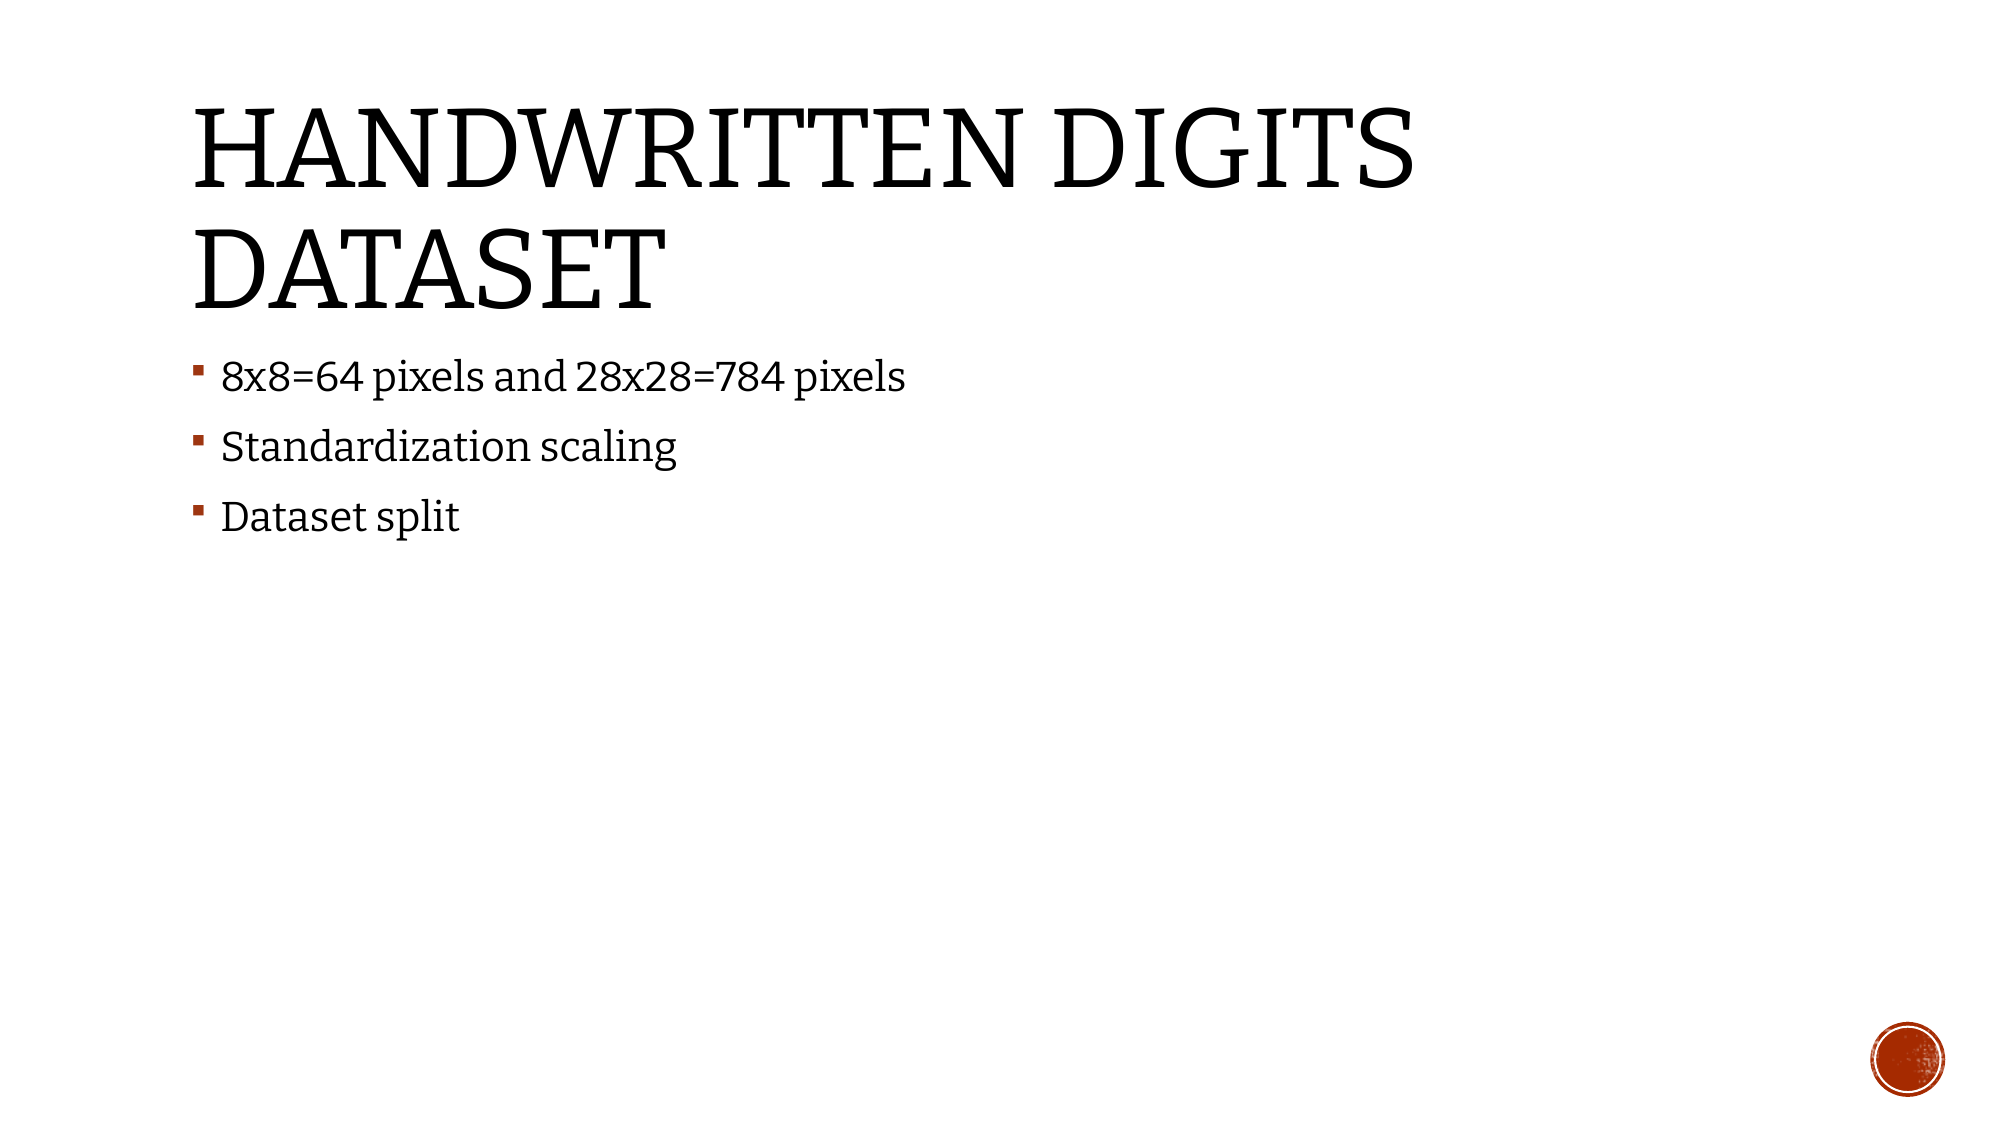

# Handwritten digits dataset
8x8=64 pixels and 28x28=784 pixels
Standardization scaling
Dataset split